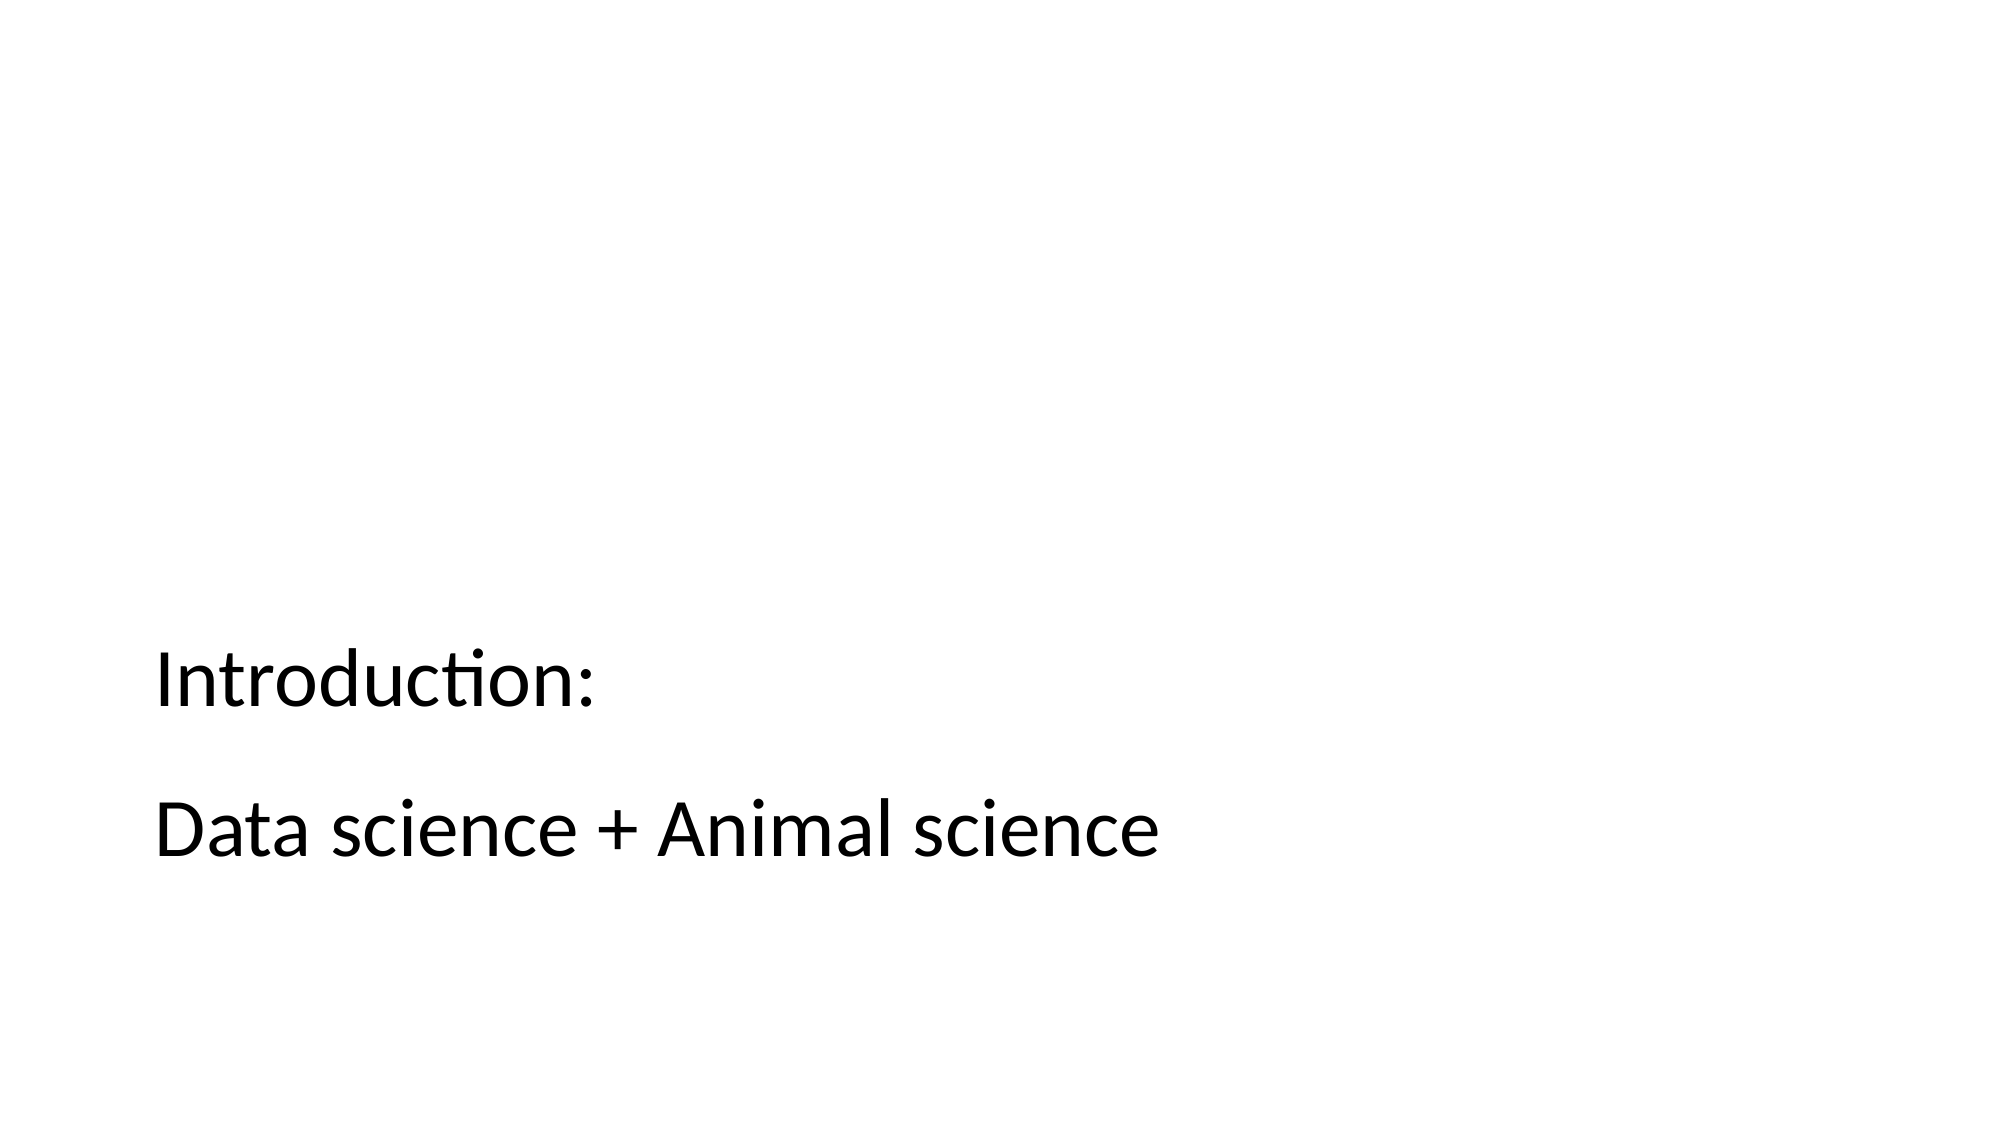

# Introduction: Data science + Animal science